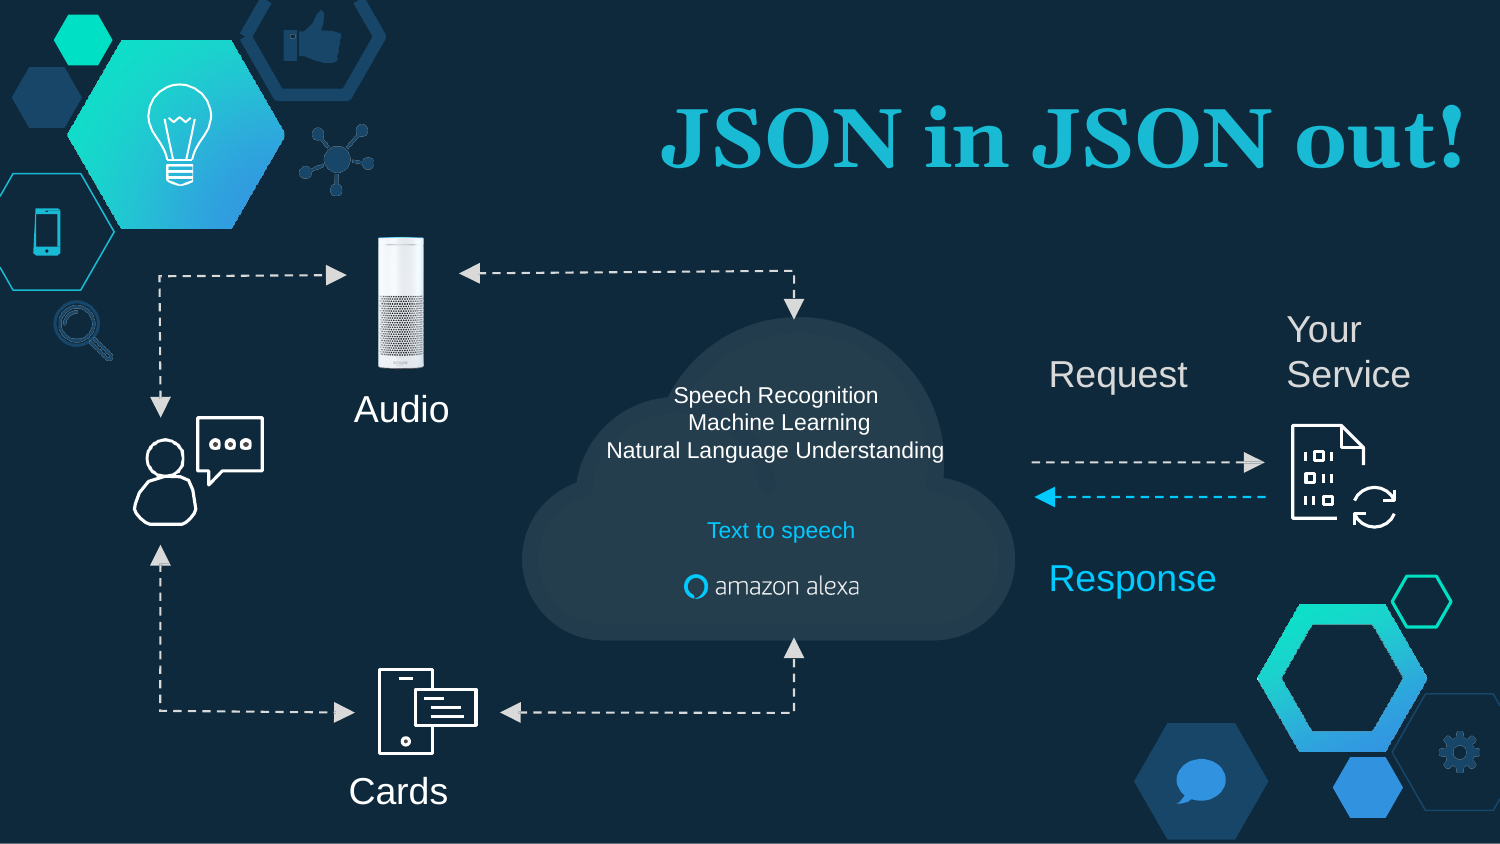

# JSON in JSON out!

Your  Service

Request
Speech Recognition  Machine Learning
Natural Language Understanding
Audio

Text to speech

Response

Cards